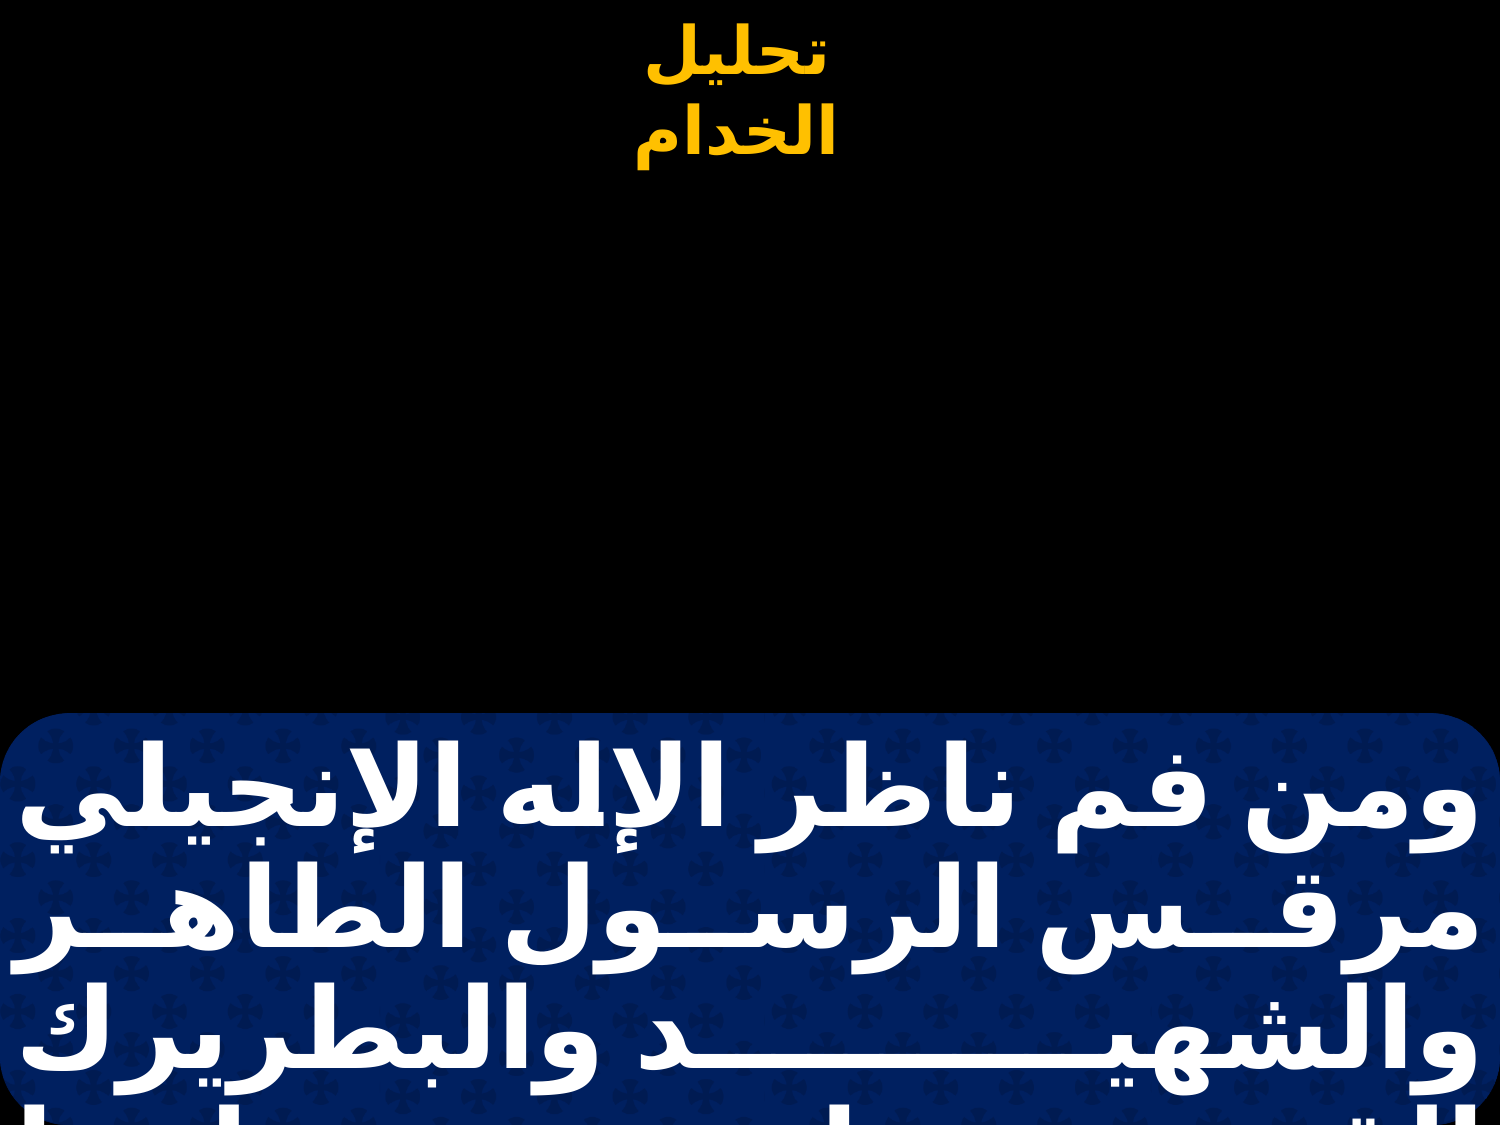

ومن فم ناظر الإله الإنجيلي مرقس الرسول الطاهر والشهيد والبطريرك القديس ساويرس ومعلمنا ديوسقوروس